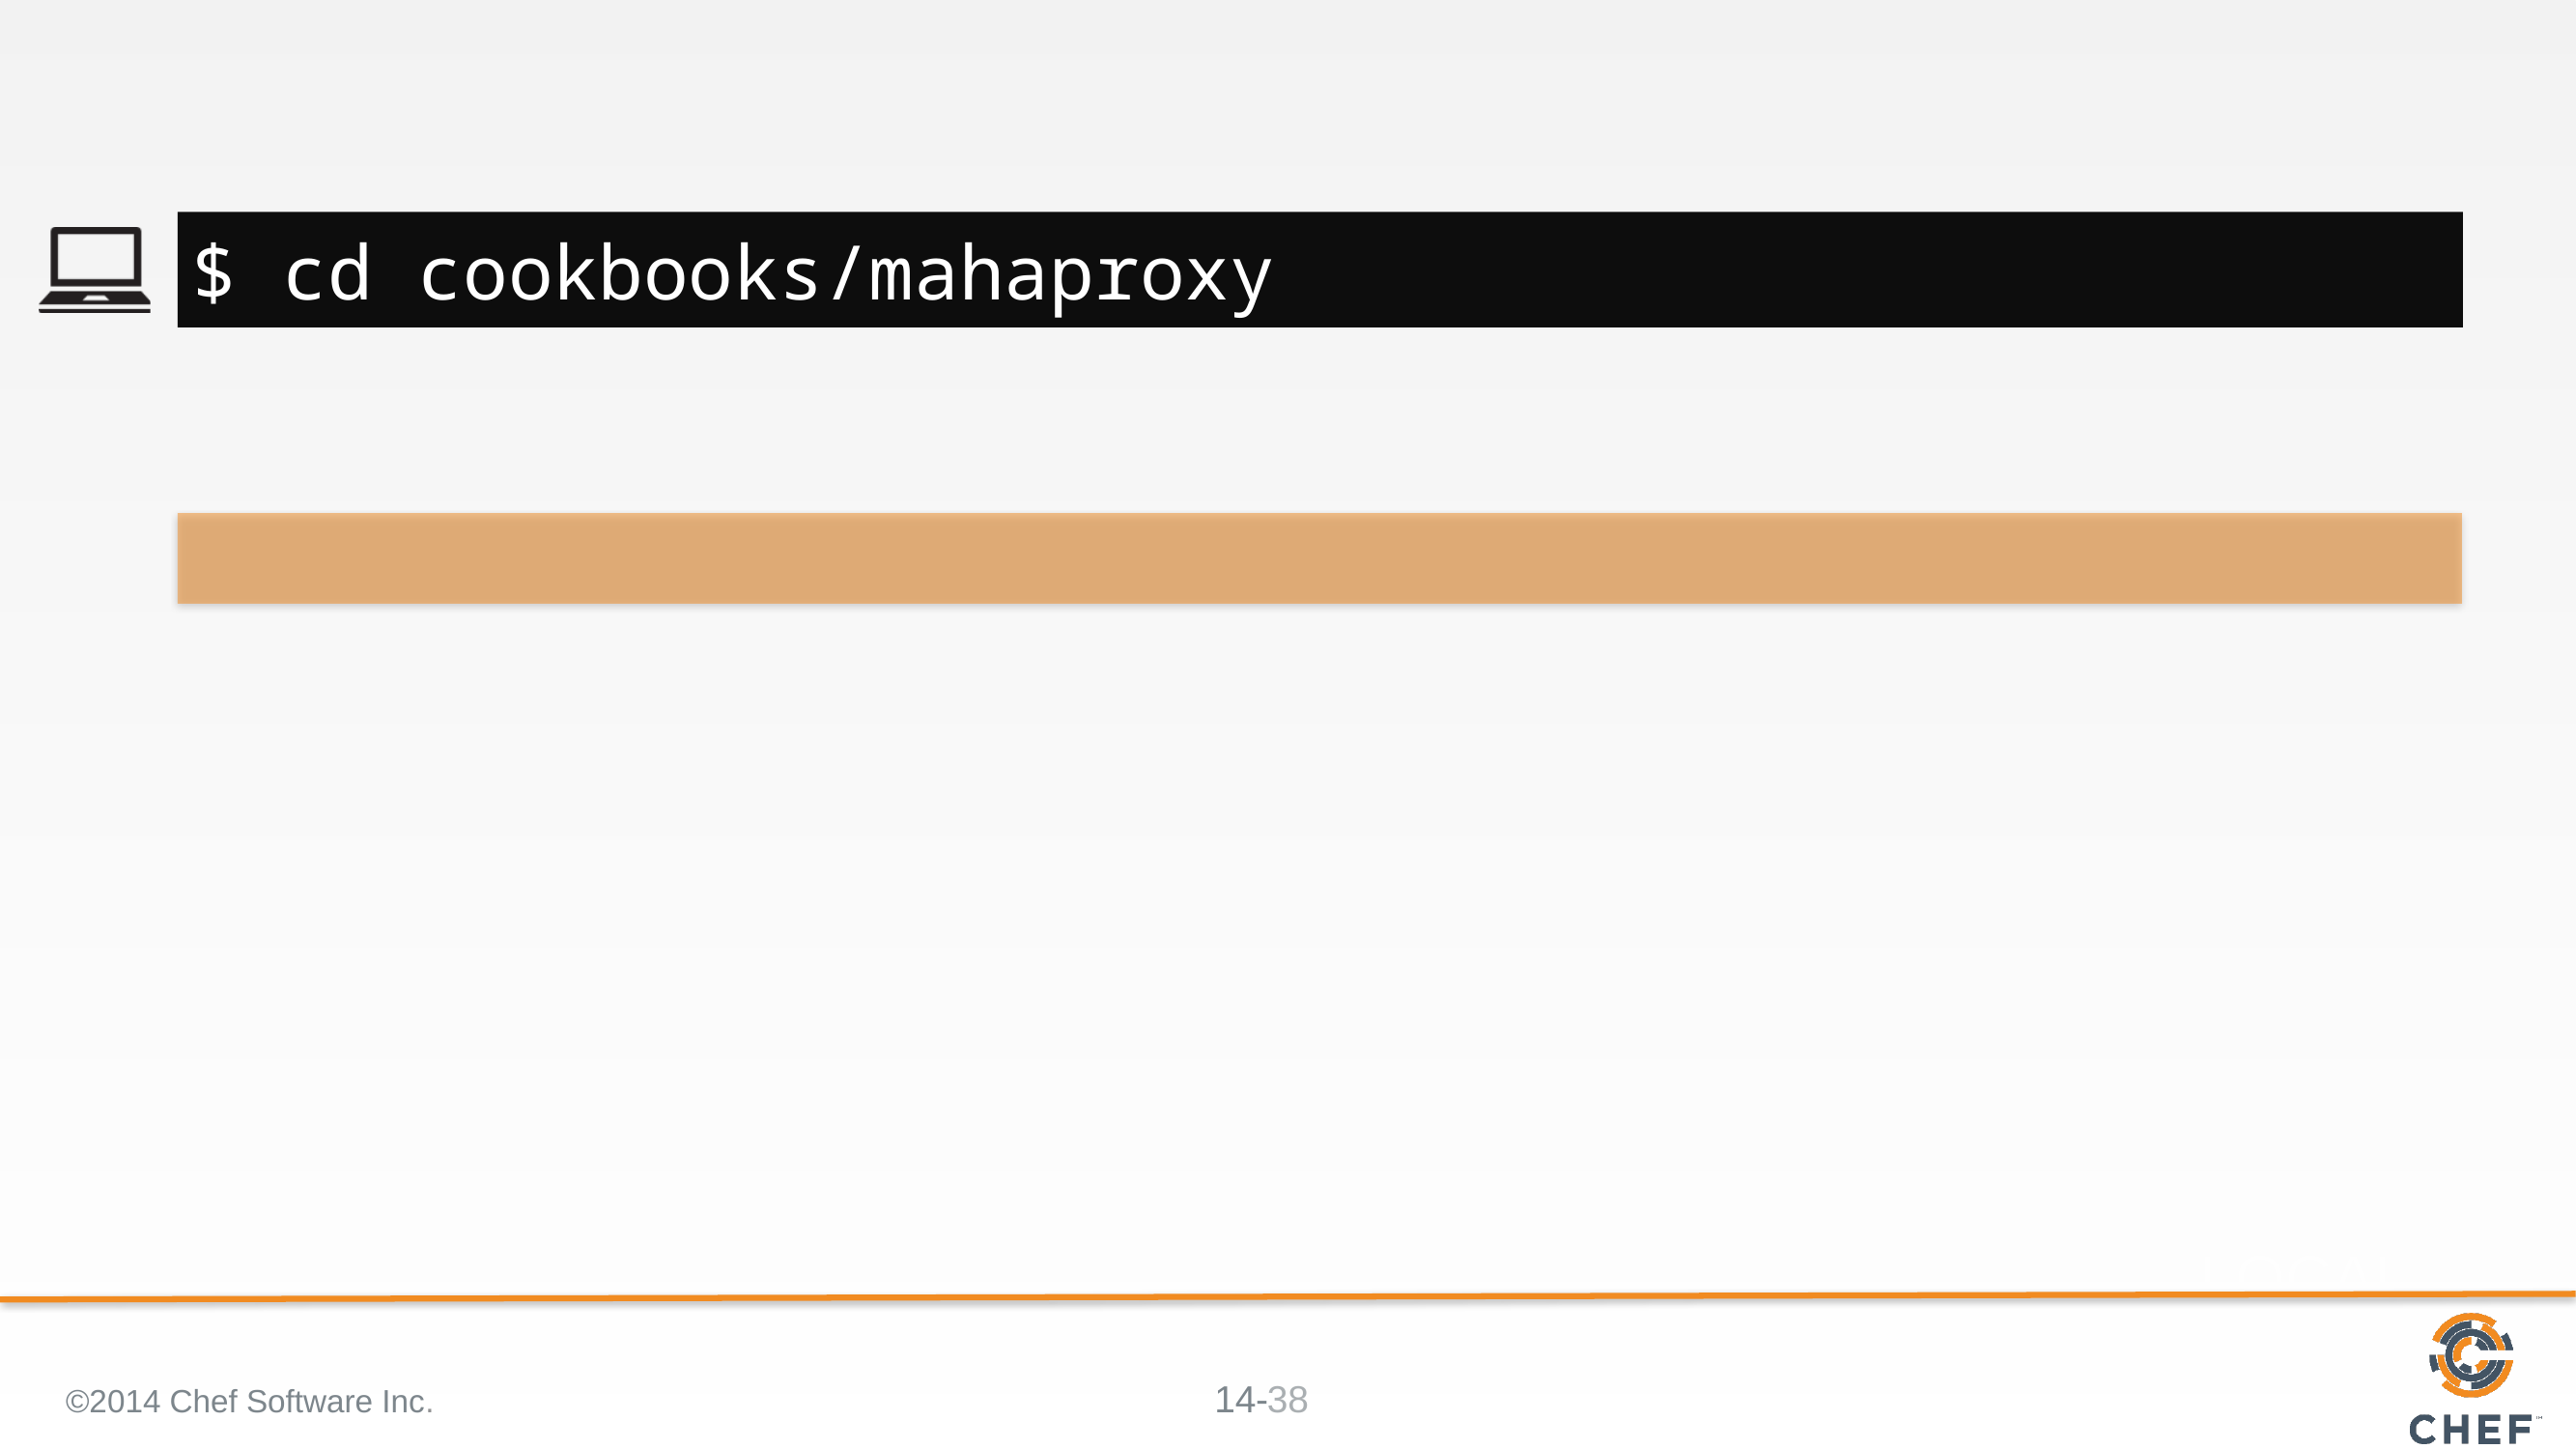

#
$ cd cookbooks/mahaproxy

©2014 Chef Software Inc.
38